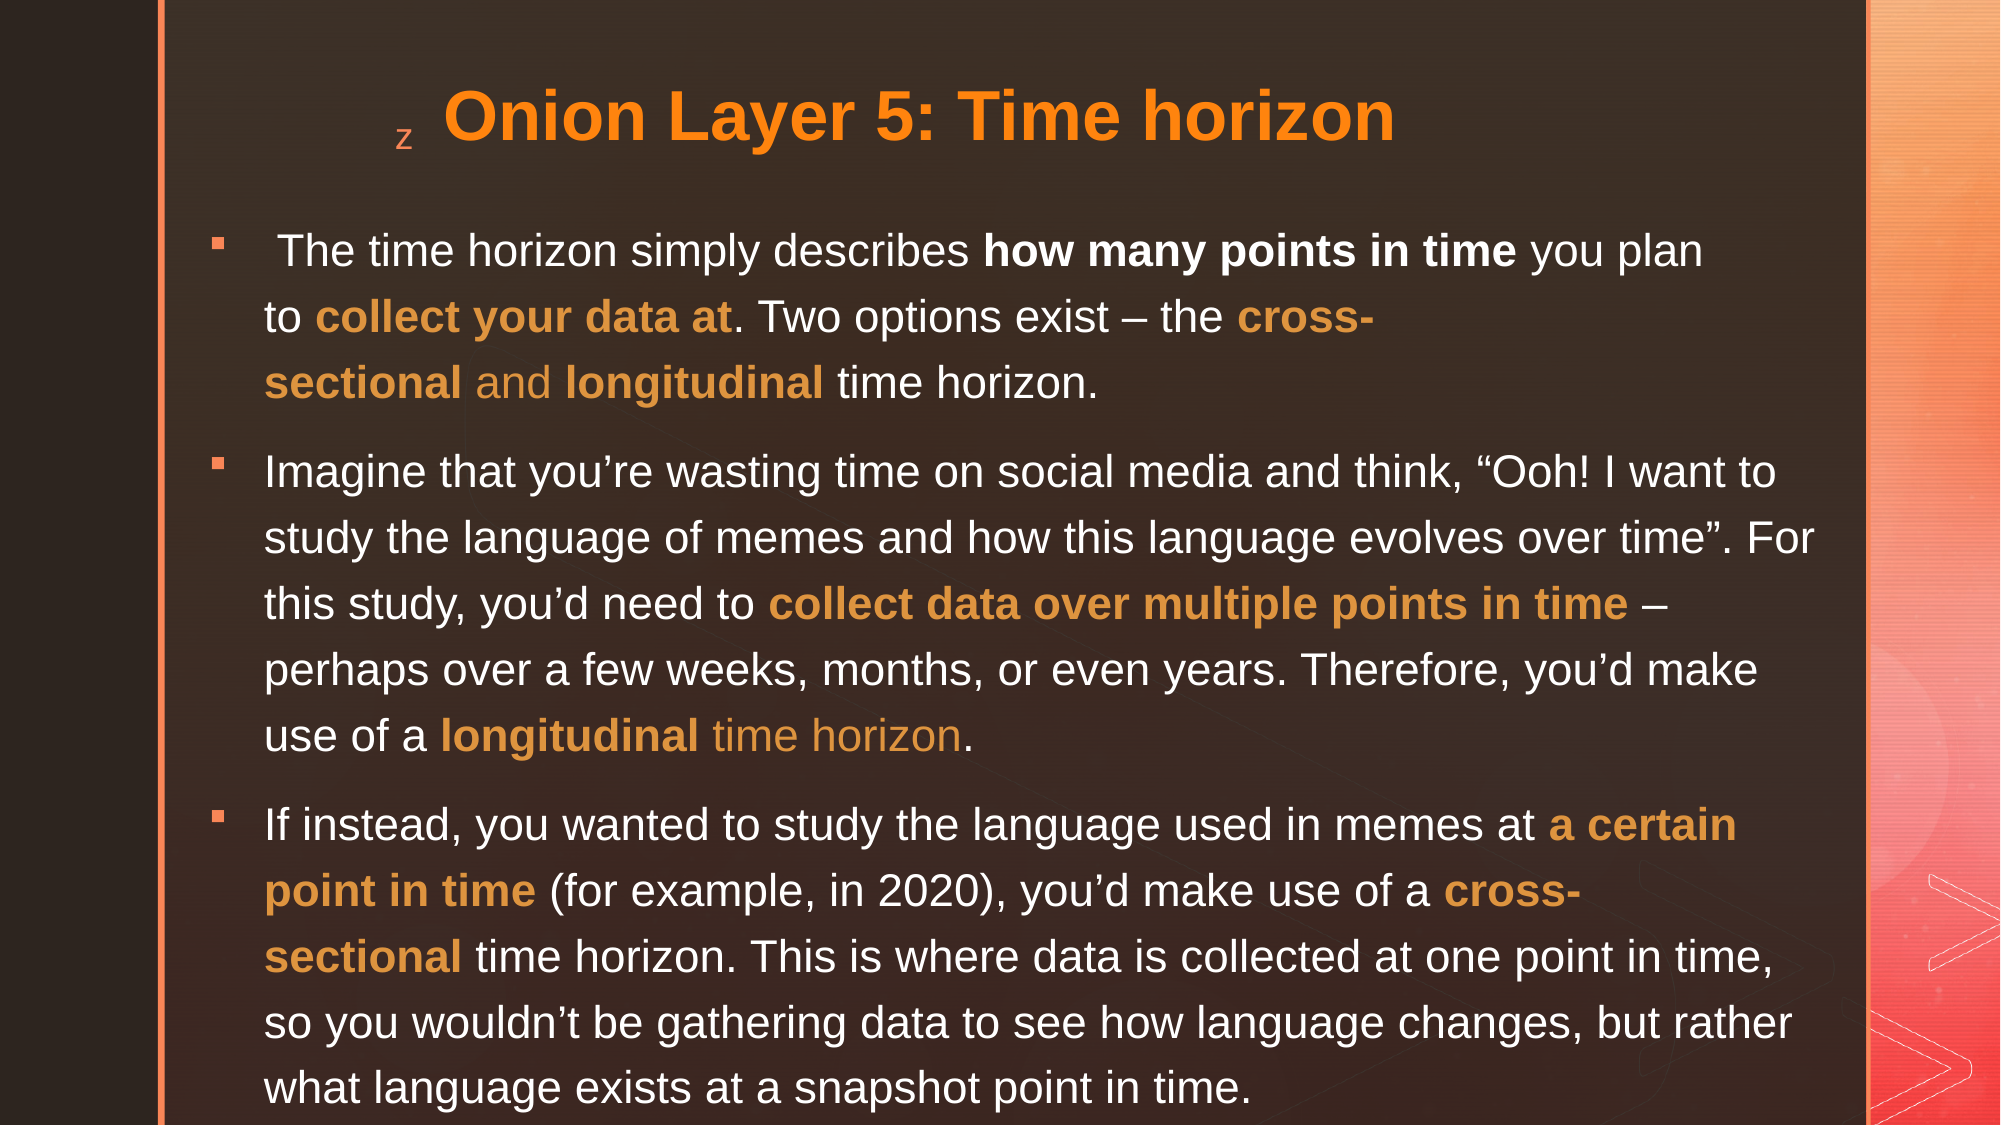

# Onion Layer 5: Time horizon
 The time horizon simply describes how many points in time you plan to collect your data at. Two options exist – the cross-sectional and longitudinal time horizon.
Imagine that you’re wasting time on social media and think, “Ooh! I want to study the language of memes and how this language evolves over time”. For this study, you’d need to collect data over multiple points in time – perhaps over a few weeks, months, or even years. Therefore, you’d make use of a longitudinal time horizon.
If instead, you wanted to study the language used in memes at a certain point in time (for example, in 2020), you’d make use of a cross-sectional time horizon. This is where data is collected at one point in time, so you wouldn’t be gathering data to see how language changes, but rather what language exists at a snapshot point in time.